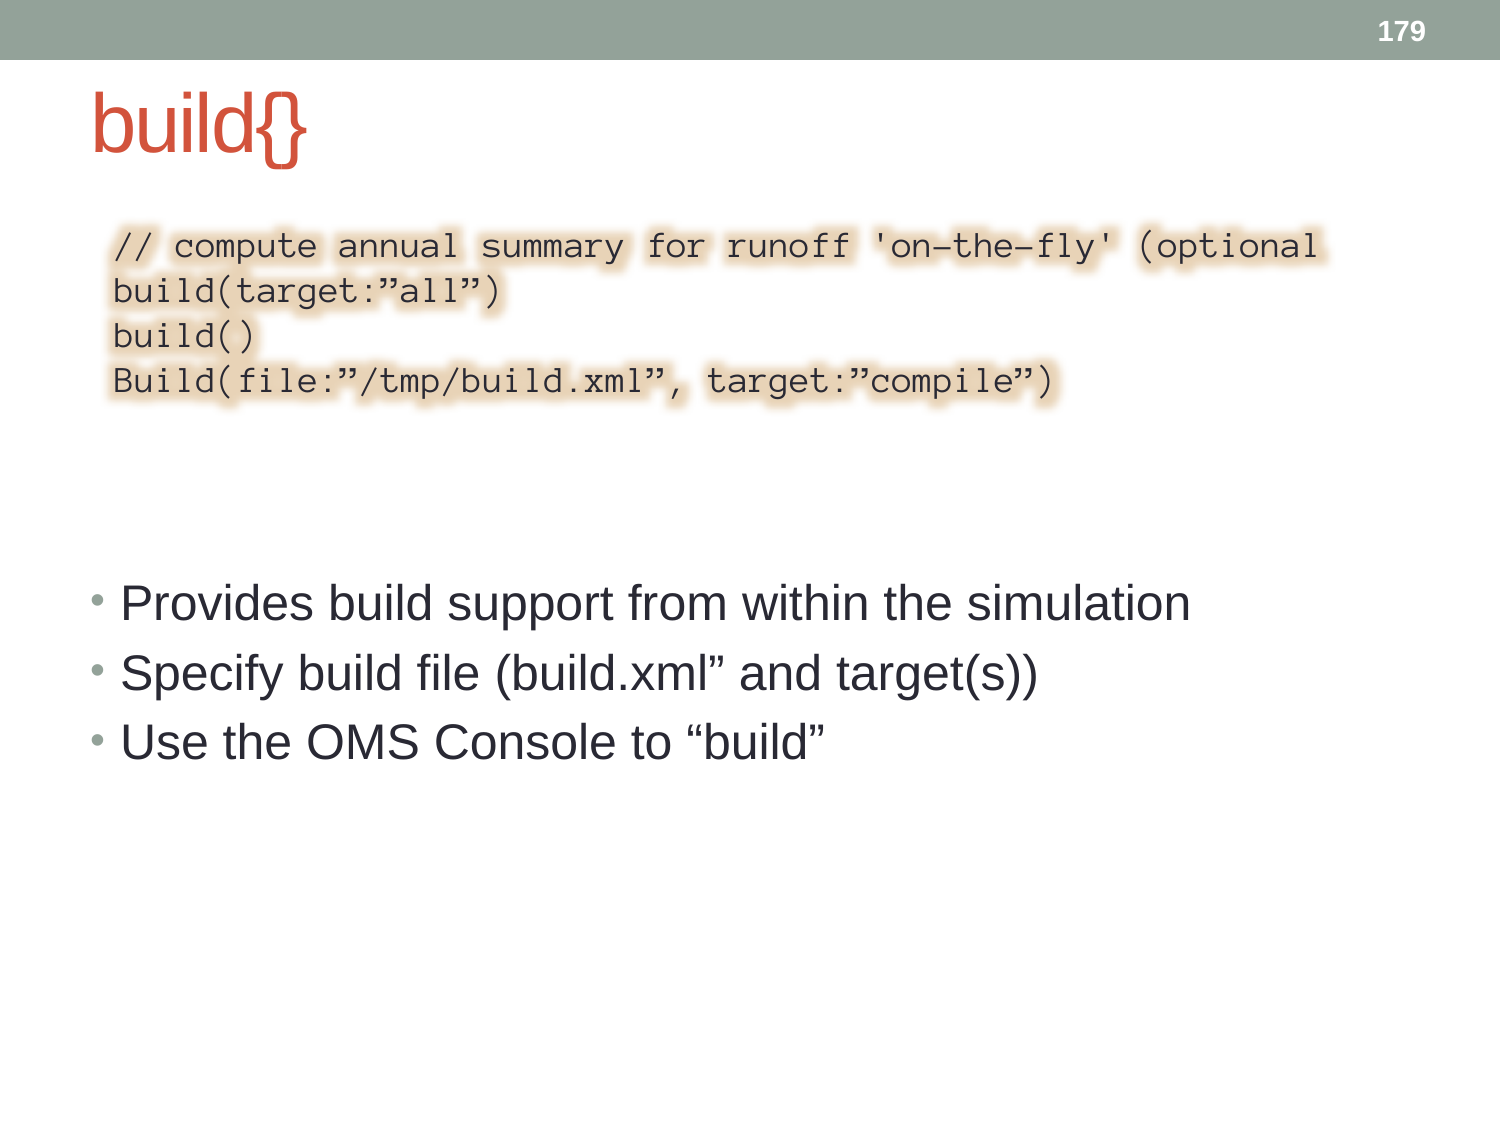

179
# build{}
// compute annual summary for runoff 'on-the-fly' (optional
build(target:”all”)
build()
Build(file:”/tmp/build.xml”, target:”compile”)
Provides build support from within the simulation
Specify build file (build.xml” and target(s))
Use the OMS Console to “build”